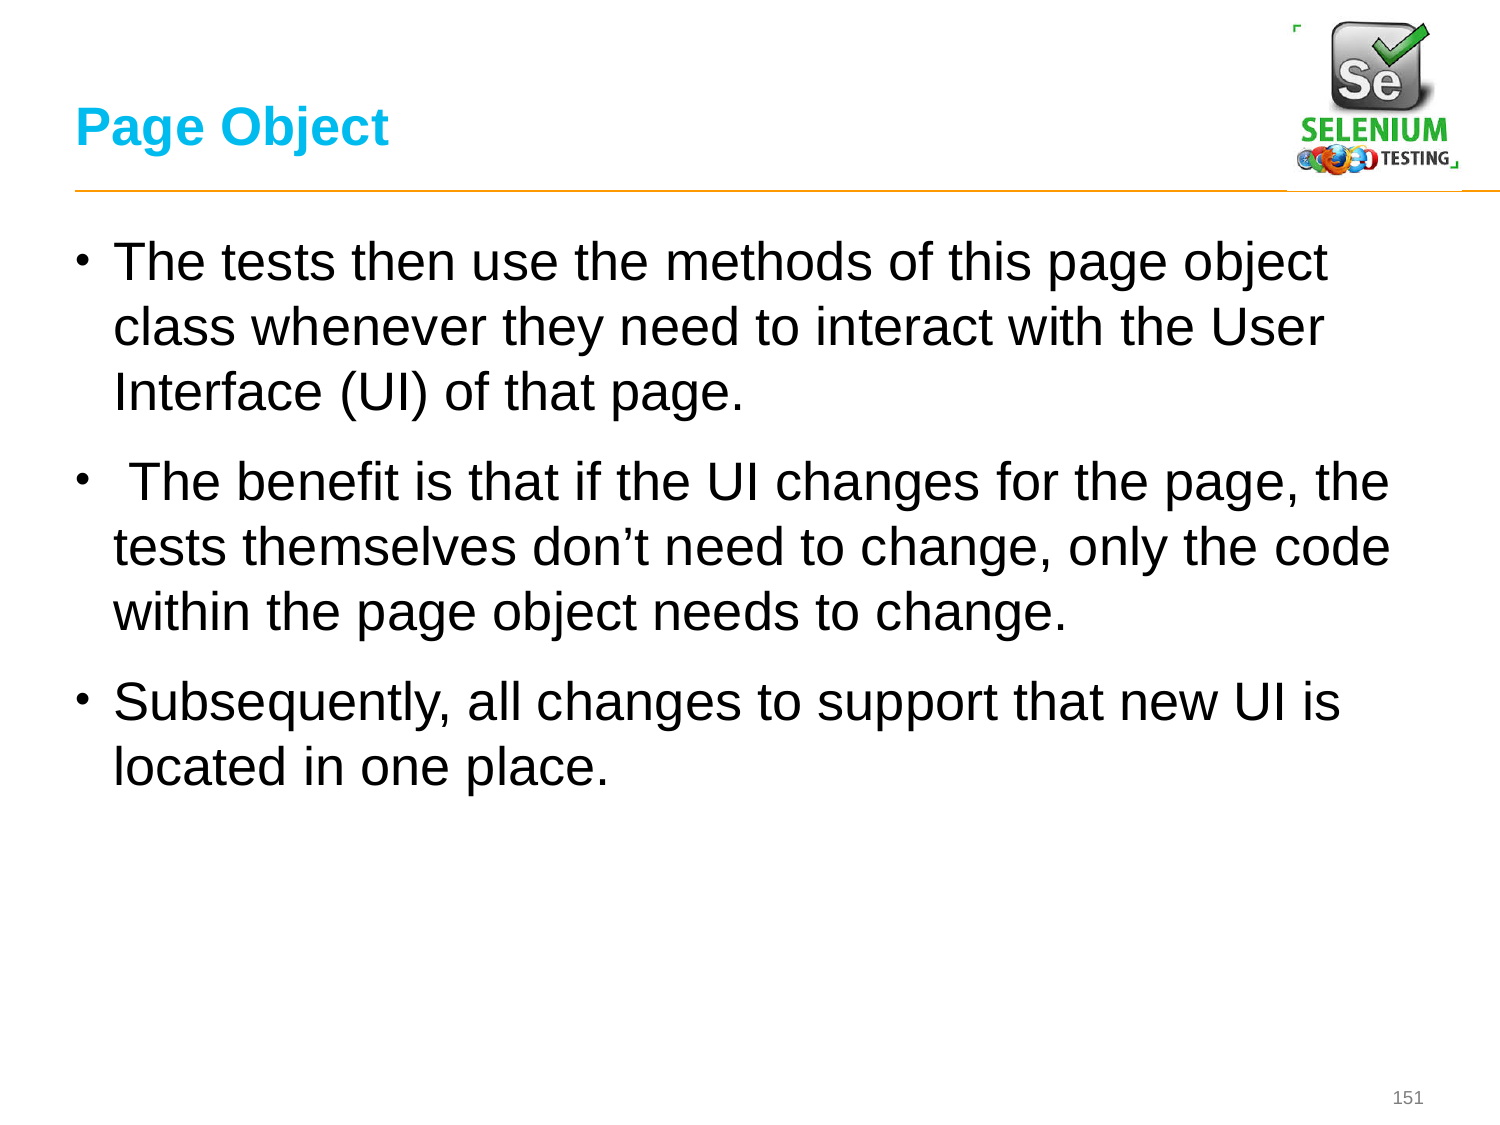

# Page Object
The tests then use the methods of this page object class whenever they need to interact with the User Interface (UI) of that page.
 The benefit is that if the UI changes for the page, the tests themselves don’t need to change, only the code within the page object needs to change.
Subsequently, all changes to support that new UI is located in one place.